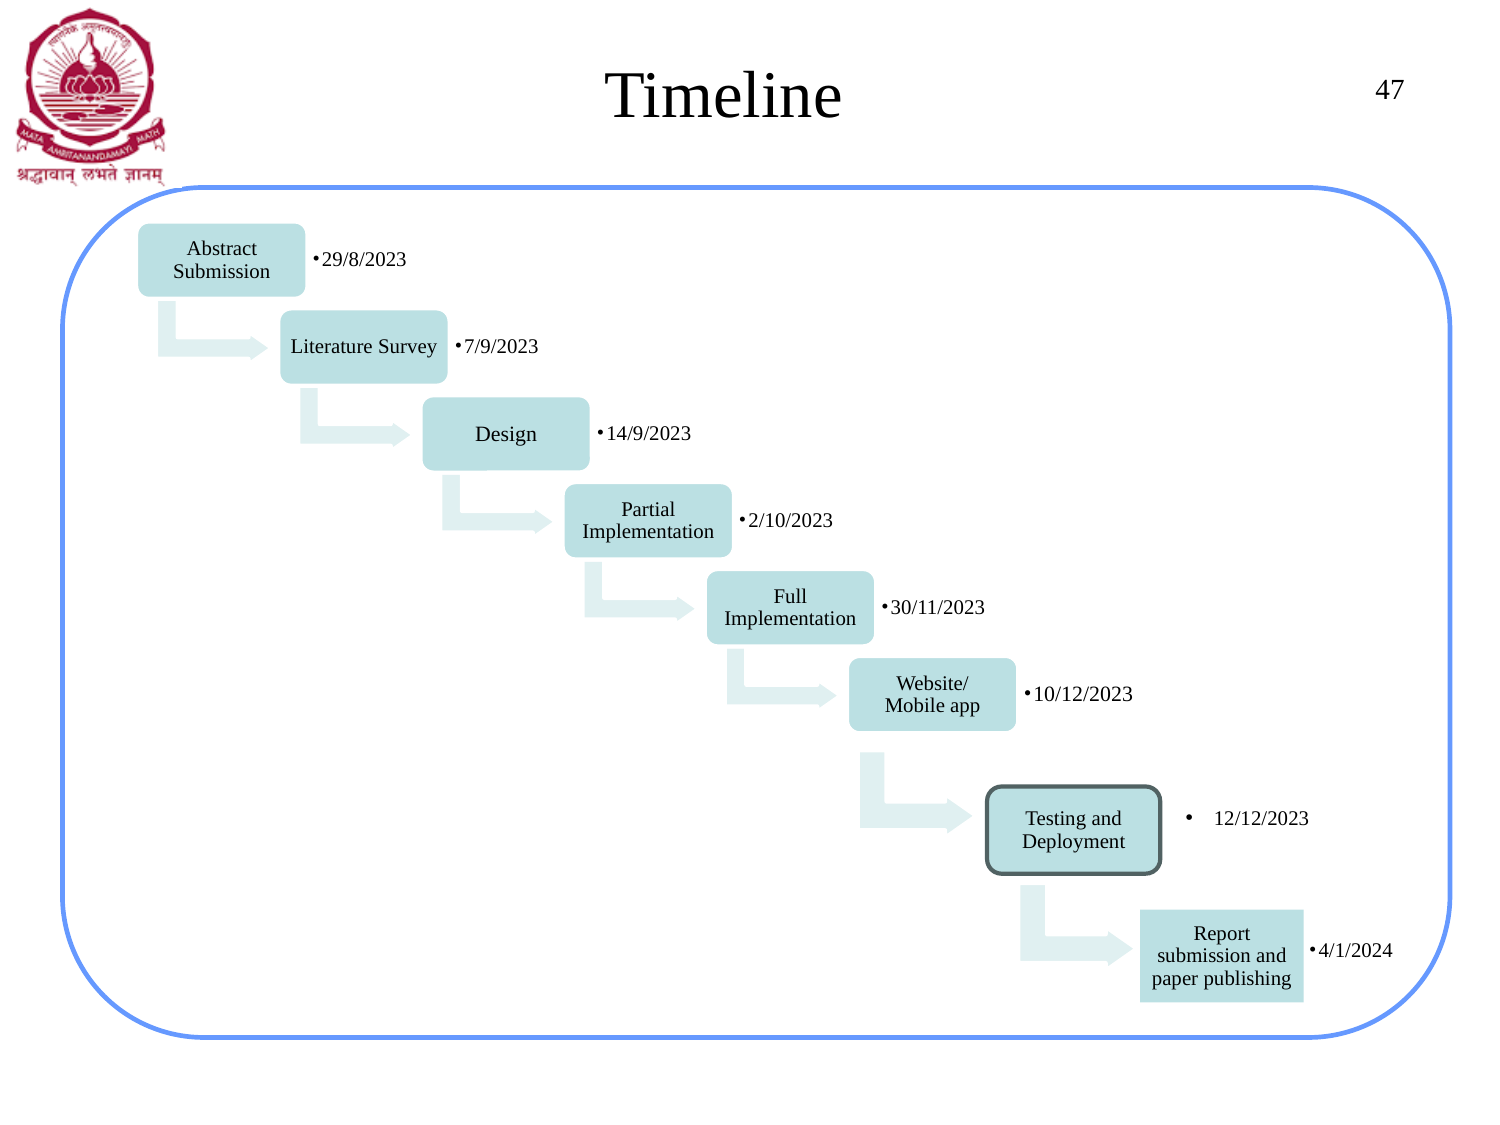

# Timeline
47

Abstract Submission

29/8/2023

Literature Survey

7/9/2023

Design

14/9/2023

Partial Implementation

2/10/2023

Full Implementation

30/11/2023

Website/
Mobile app

10/12/2023

Testing and Deployment
12/12/2023

Report submission and paper publishing
4/1/2024